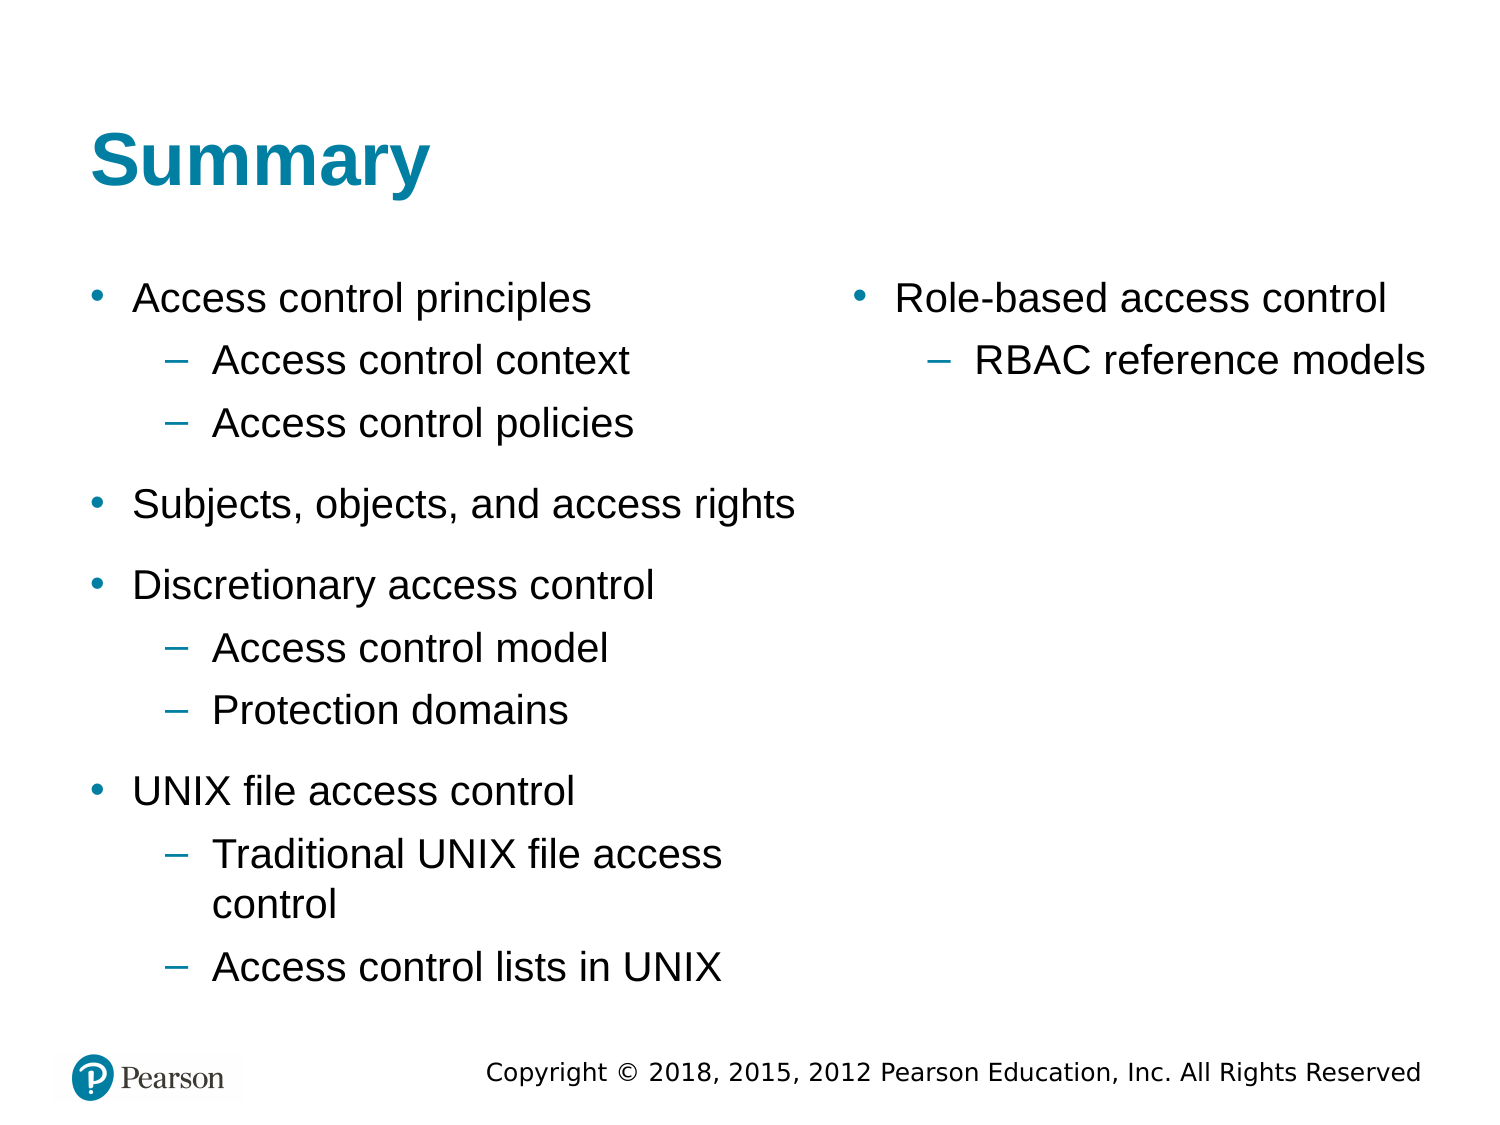

# Summary
Role-based access control
R B A C reference models
Access control principles
Access control context
Access control policies
Subjects, objects, and access rights
Discretionary access control
Access control model
Protection domains
UNIX file access control
Traditional UNIX file access control
Access control lists in UNIX